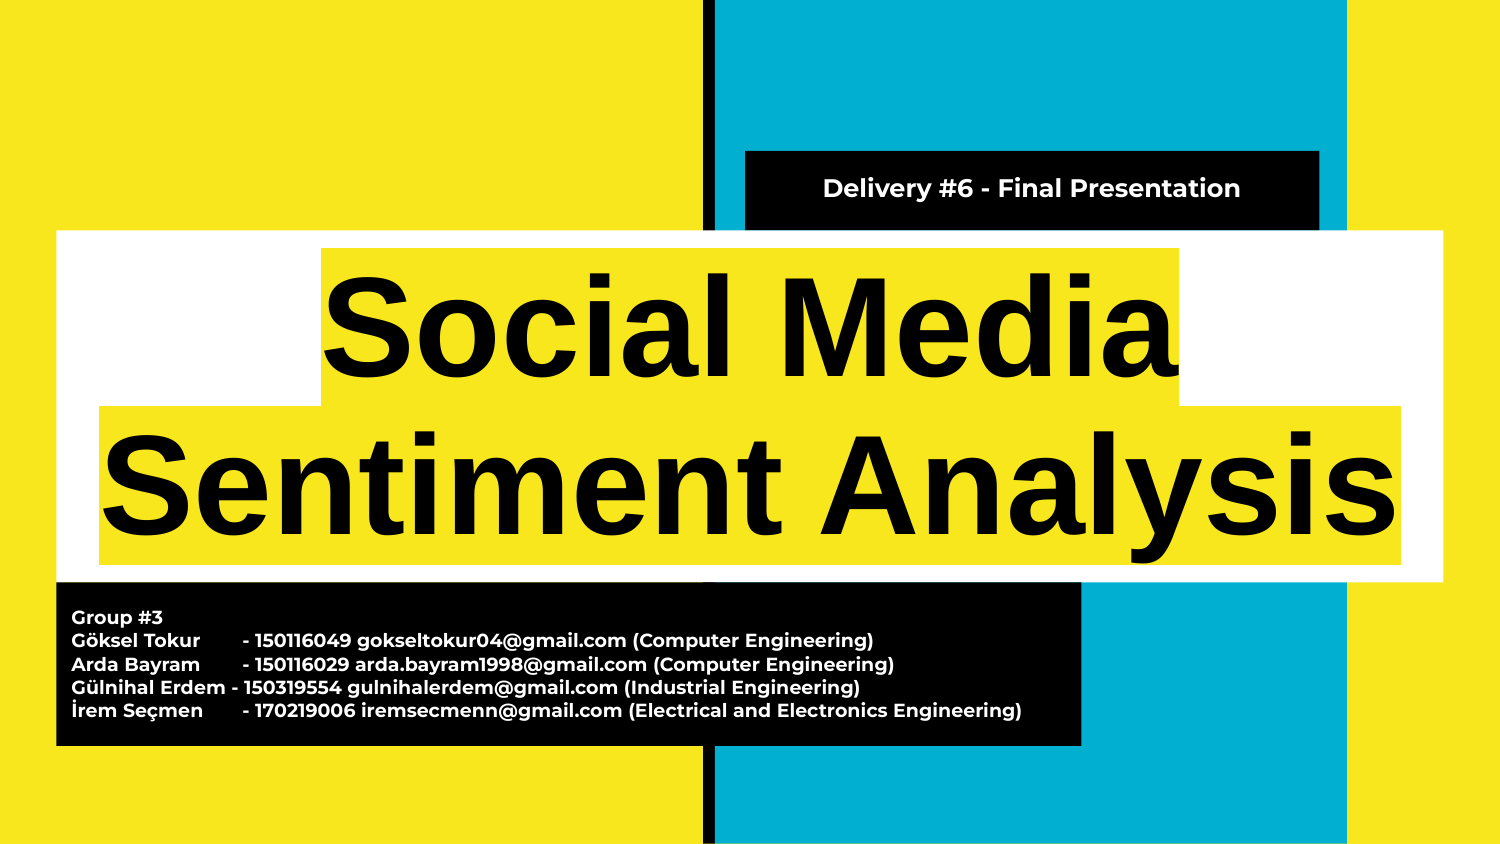

Delivery #6 - Final Presentation
# Social Media Sentiment Analysis
Group #3
Göksel Tokur	- 150116049 gokseltokur04@gmail.com (Computer Engineering)
Arda Bayram 	- 150116029 arda.bayram1998@gmail.com (Computer Engineering)
Gülnihal Erdem - 150319554 gulnihalerdem@gmail.com (Industrial Engineering)
İrem Seçmen	- 170219006 iremsecmenn@gmail.com (Electrical and Electronics Engineering)